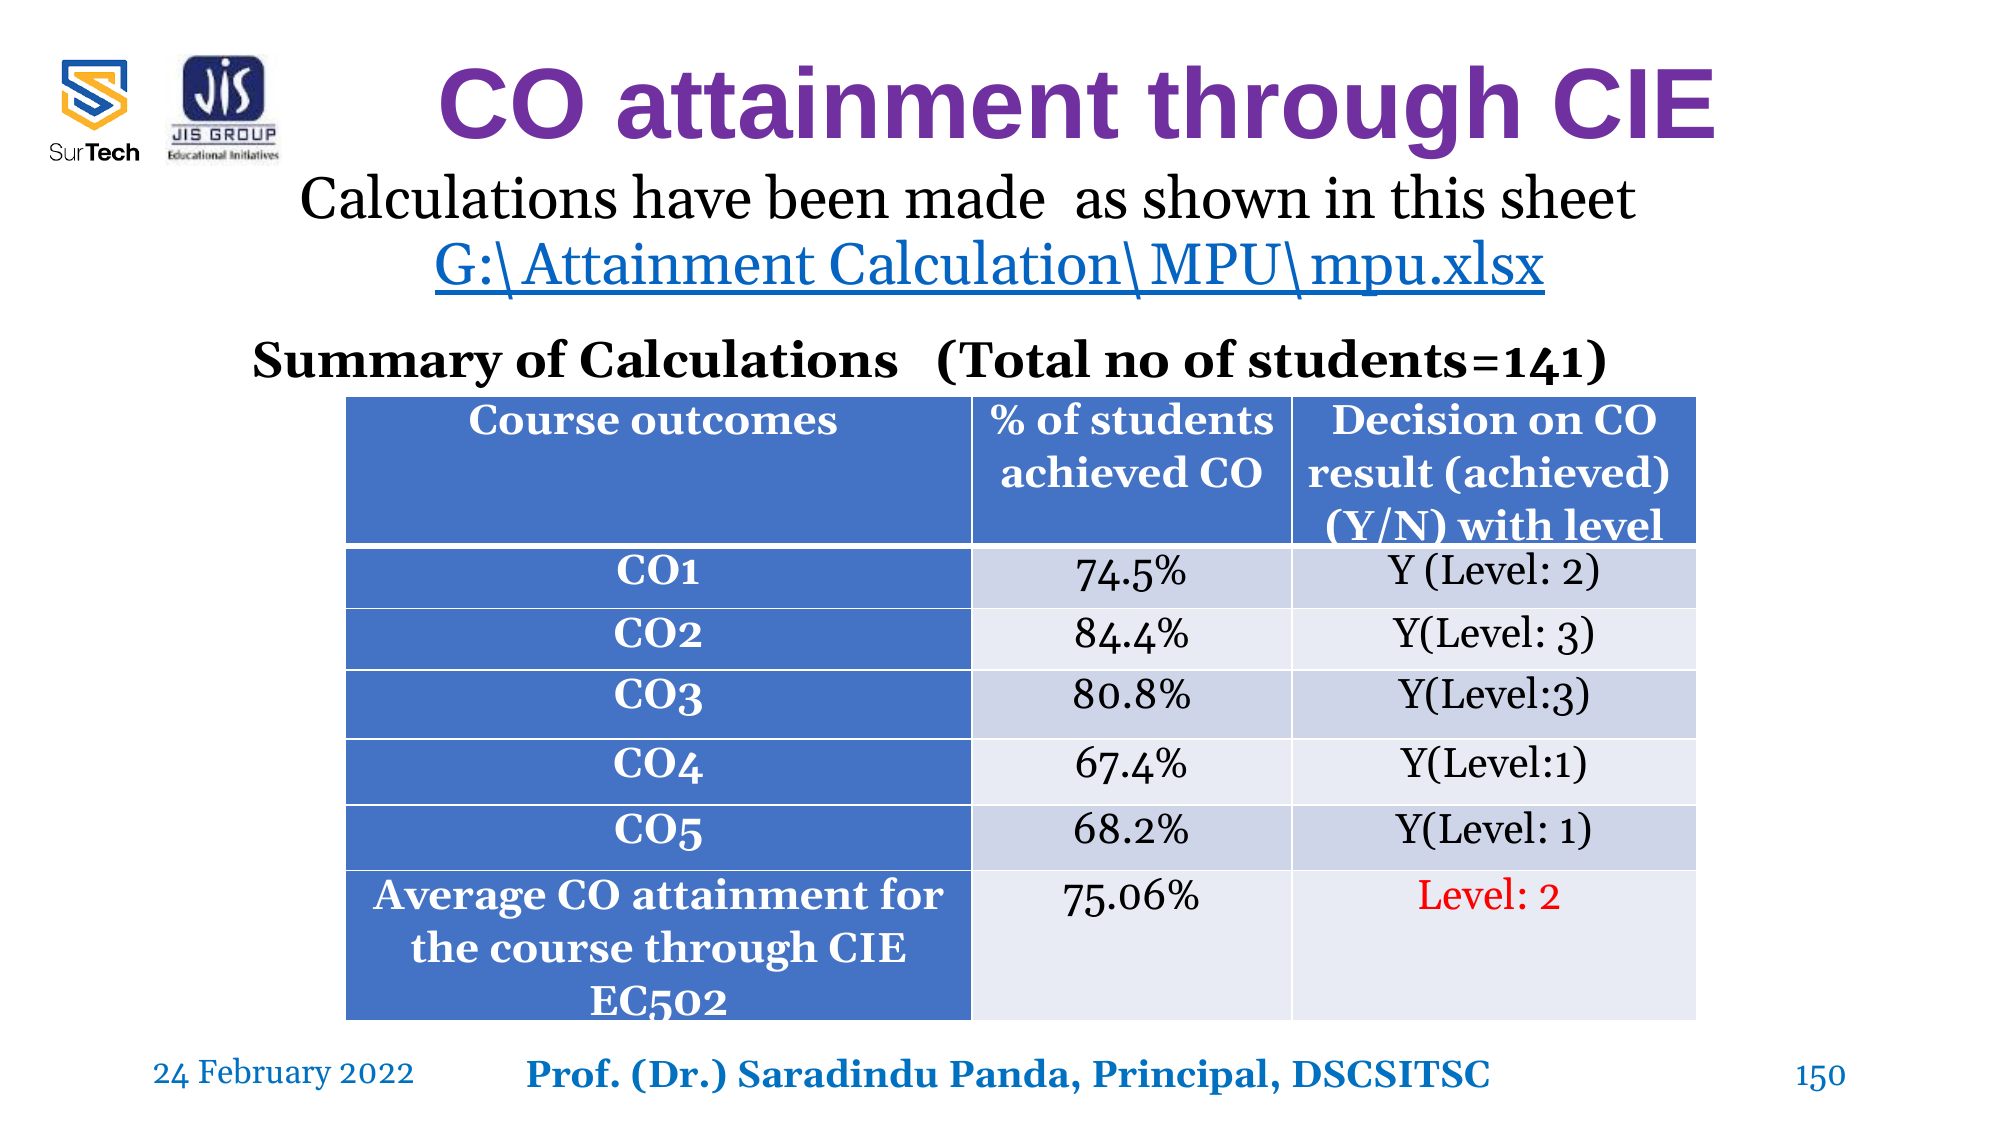

CO attainment through CIE
Calculations have been made  as shown in this sheet   G:\Attainment Calculation\MPU\mpu.xlsx
Summary of Calculations   (Total no of students=141)
| Course outcomes | % of students achieved CO | Decision on CO result (achieved) (Y/N) with level |
| --- | --- | --- |
| CO1 | 74.5% | Y (Level: 2) |
| CO2 | 84.4% | Y(Level: 3) |
| CO3 | 80.8% | Y(Level:3) |
| CO4 | 67.4% | Y(Level:1) |
| CO5 | 68.2% | Y(Level: 1) |
| Average CO attainment for the course through CIE EC502 | 75.06% | Level: 2 |
24 February 2022
Prof. (Dr.) Saradindu Panda, Principal, DSCSITSC
150